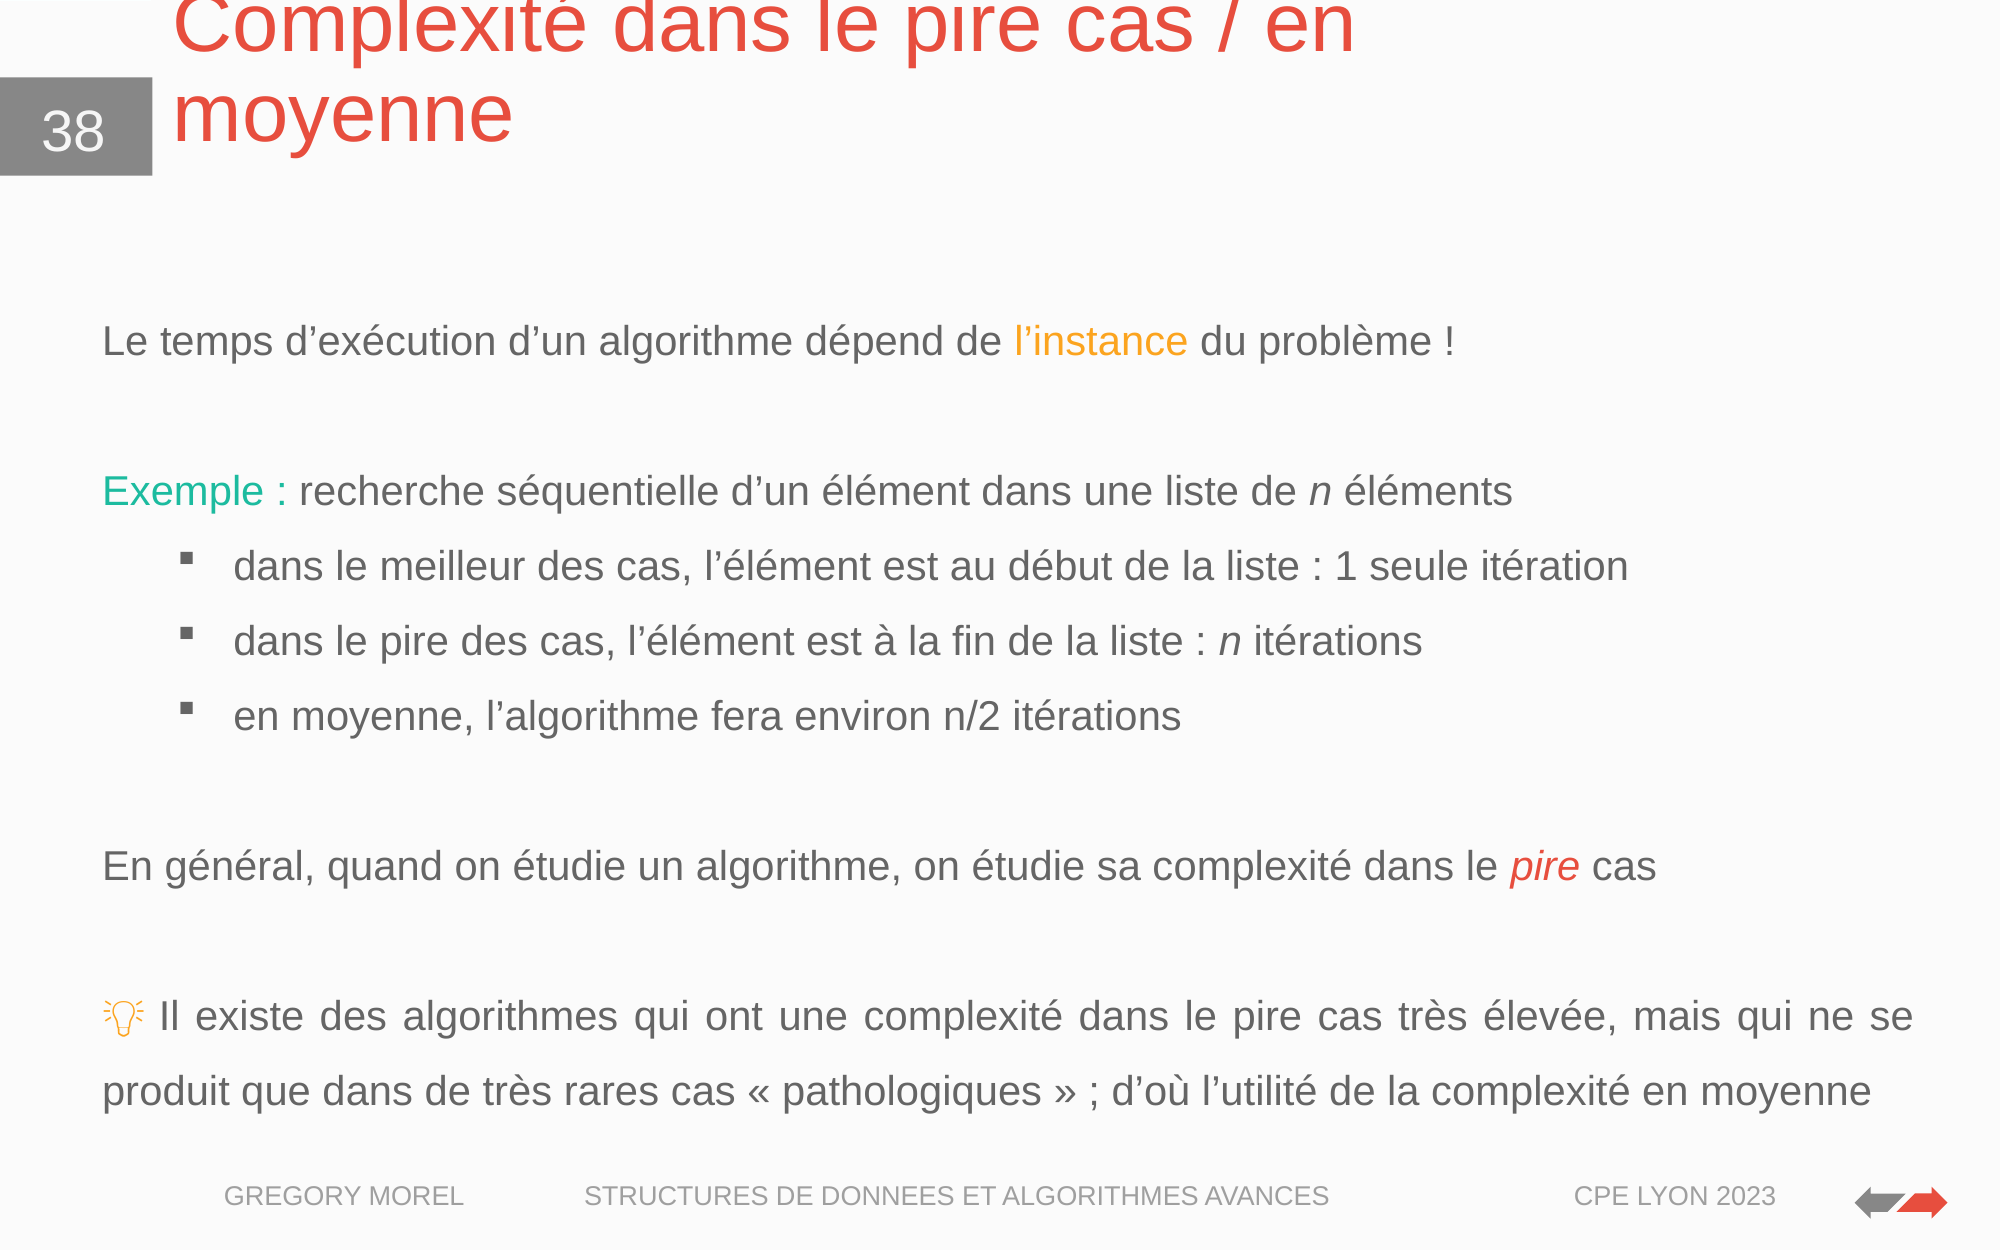

# Complexité dans le pire cas / en moyenne
38

Le temps d’exécution d’un algorithme dépend de l’instance du problème !

Exemple : recherche séquentielle d’un élément dans une liste de n éléments
dans le meilleur des cas, l’élément est au début de la liste : 1 seule itération
dans le pire des cas, l’élément est à la fin de la liste : n itérations
en moyenne, l’algorithme fera environ n/2 itérations

En général, quand on étudie un algorithme, on étudie sa complexité dans le pire cas

💡 Il existe des algorithmes qui ont une complexité dans le pire cas très élevée, mais qui ne se produit que dans de très rares cas « pathologiques » ; d’où l’utilité de la complexité en moyenne